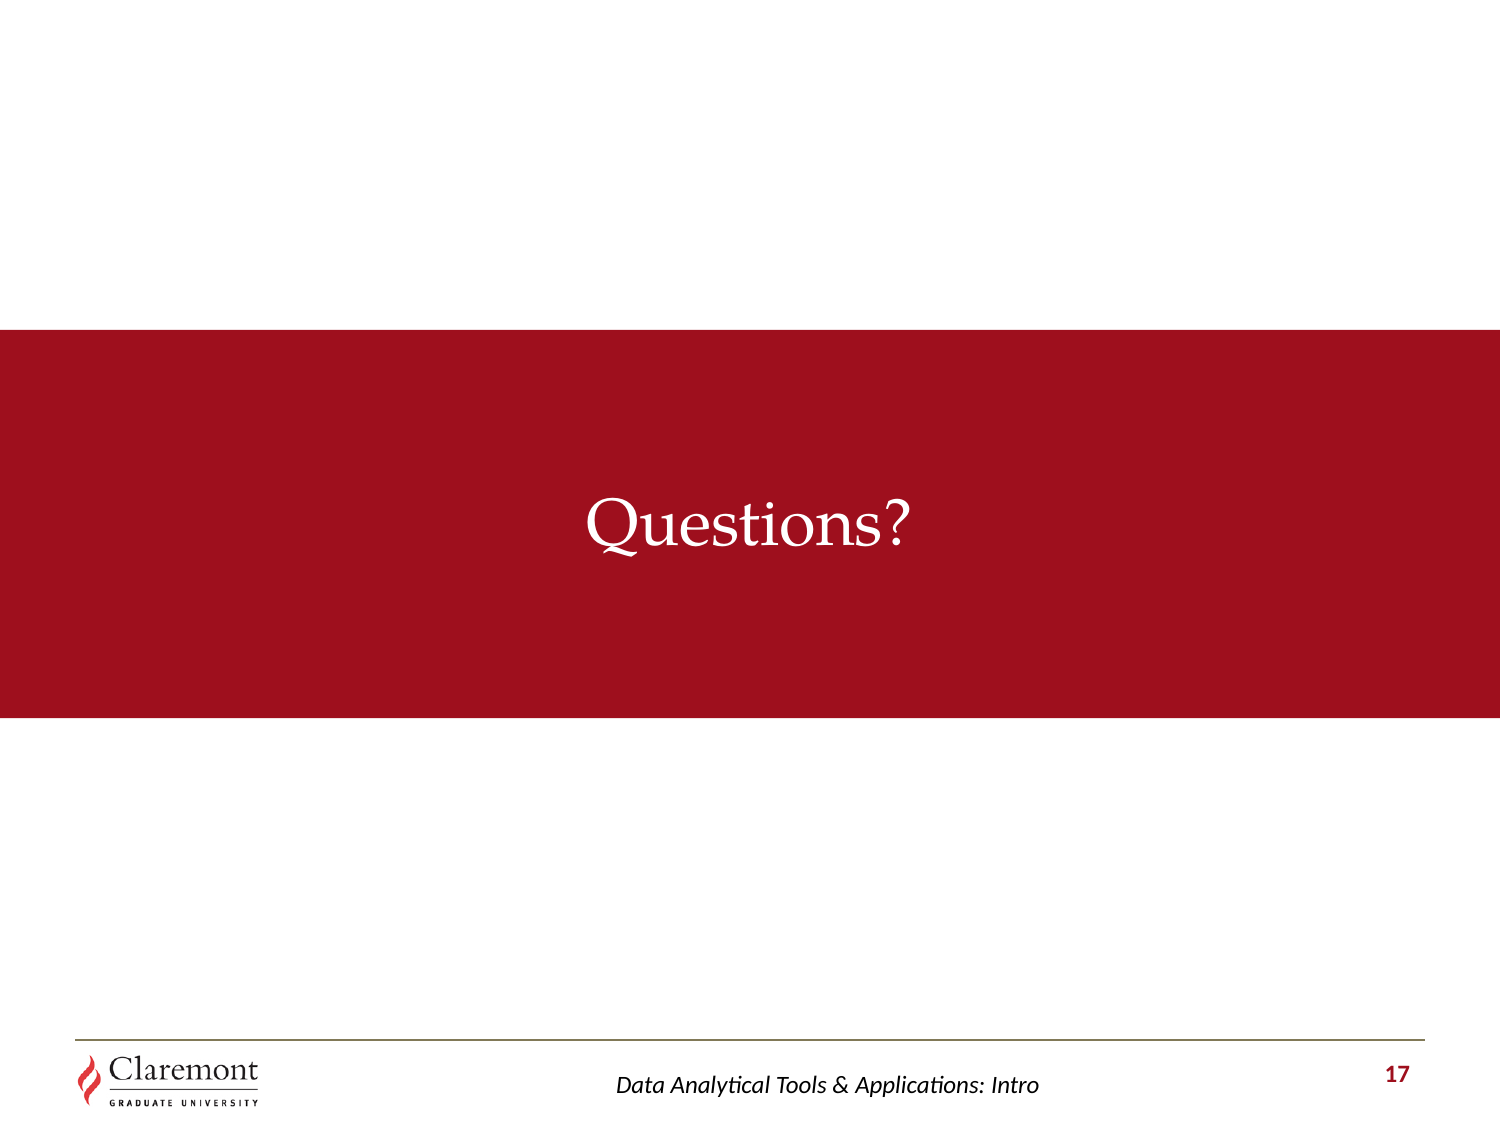

Questions?
17
Data Analytical Tools & Applications: Intro